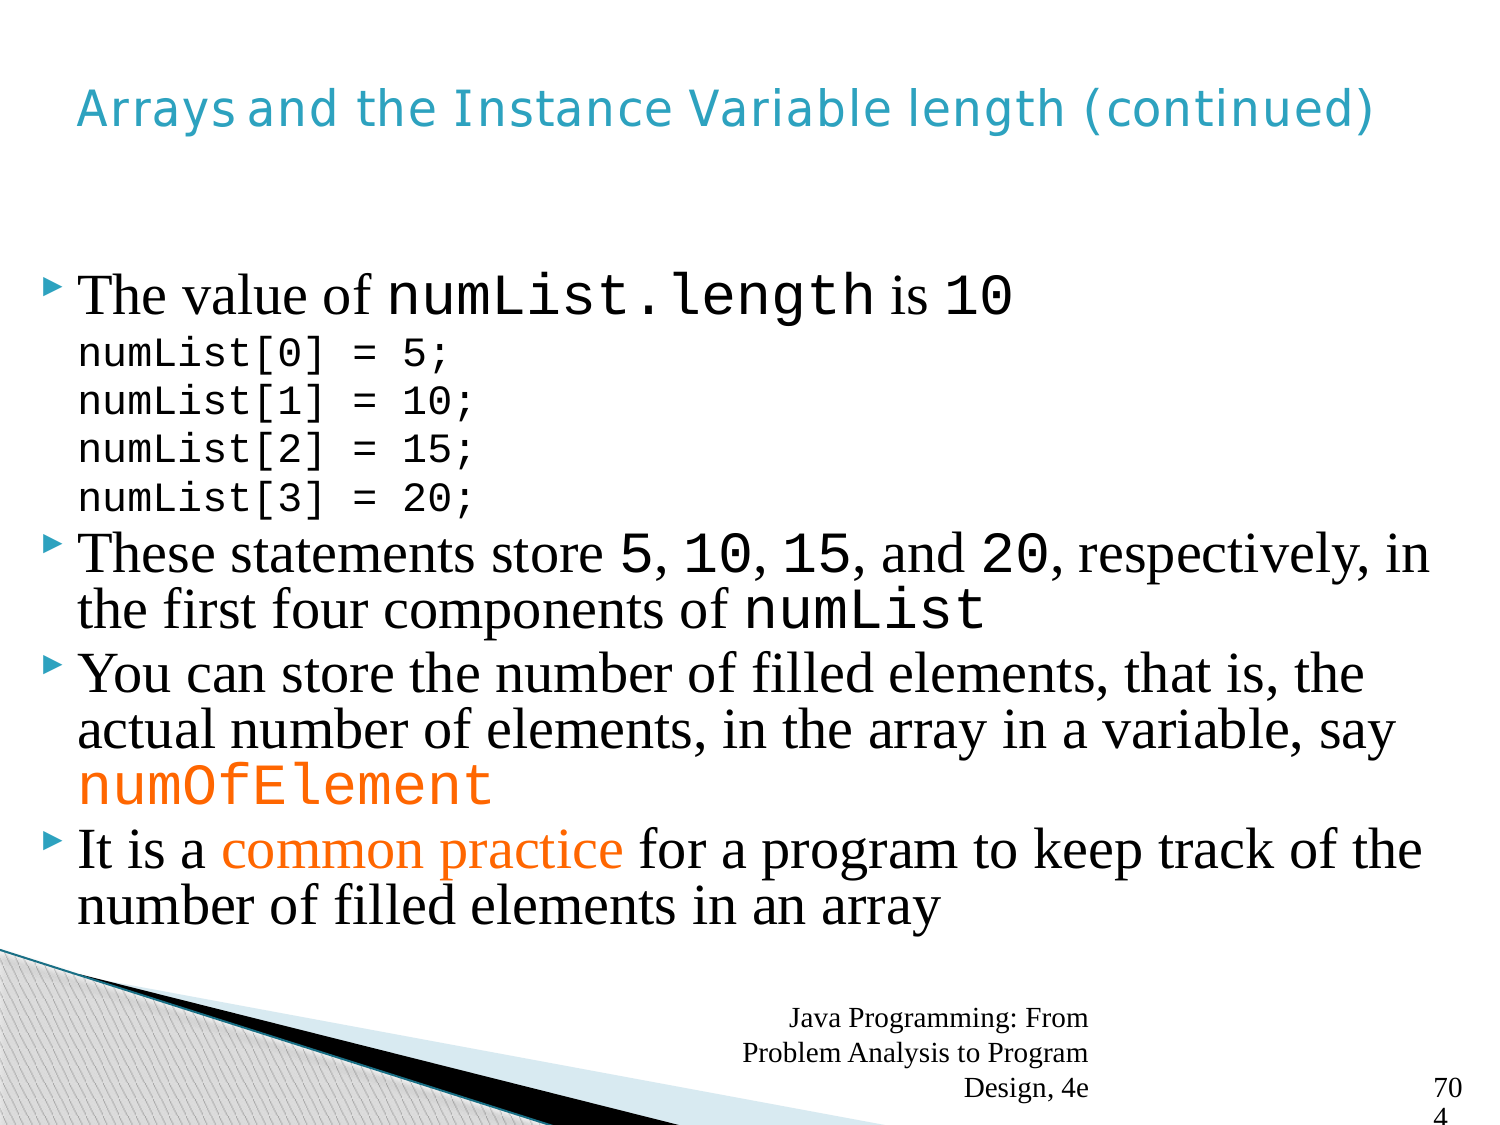

# Arrays and the Instance Variable length (continued)
The value of numList.length is 10
	numList[0] = 5;
	numList[1] = 10;
	numList[2] = 15;
	numList[3] = 20;
These statements store 5, 10, 15, and 20, respectively, in the first four components of numList
You can store the number of filled elements, that is, the actual number of elements, in the array in a variable, say numOfElement
It is a common practice for a program to keep track of the number of filled elements in an array
Java Programming: From Problem Analysis to Program Design, 4e
704